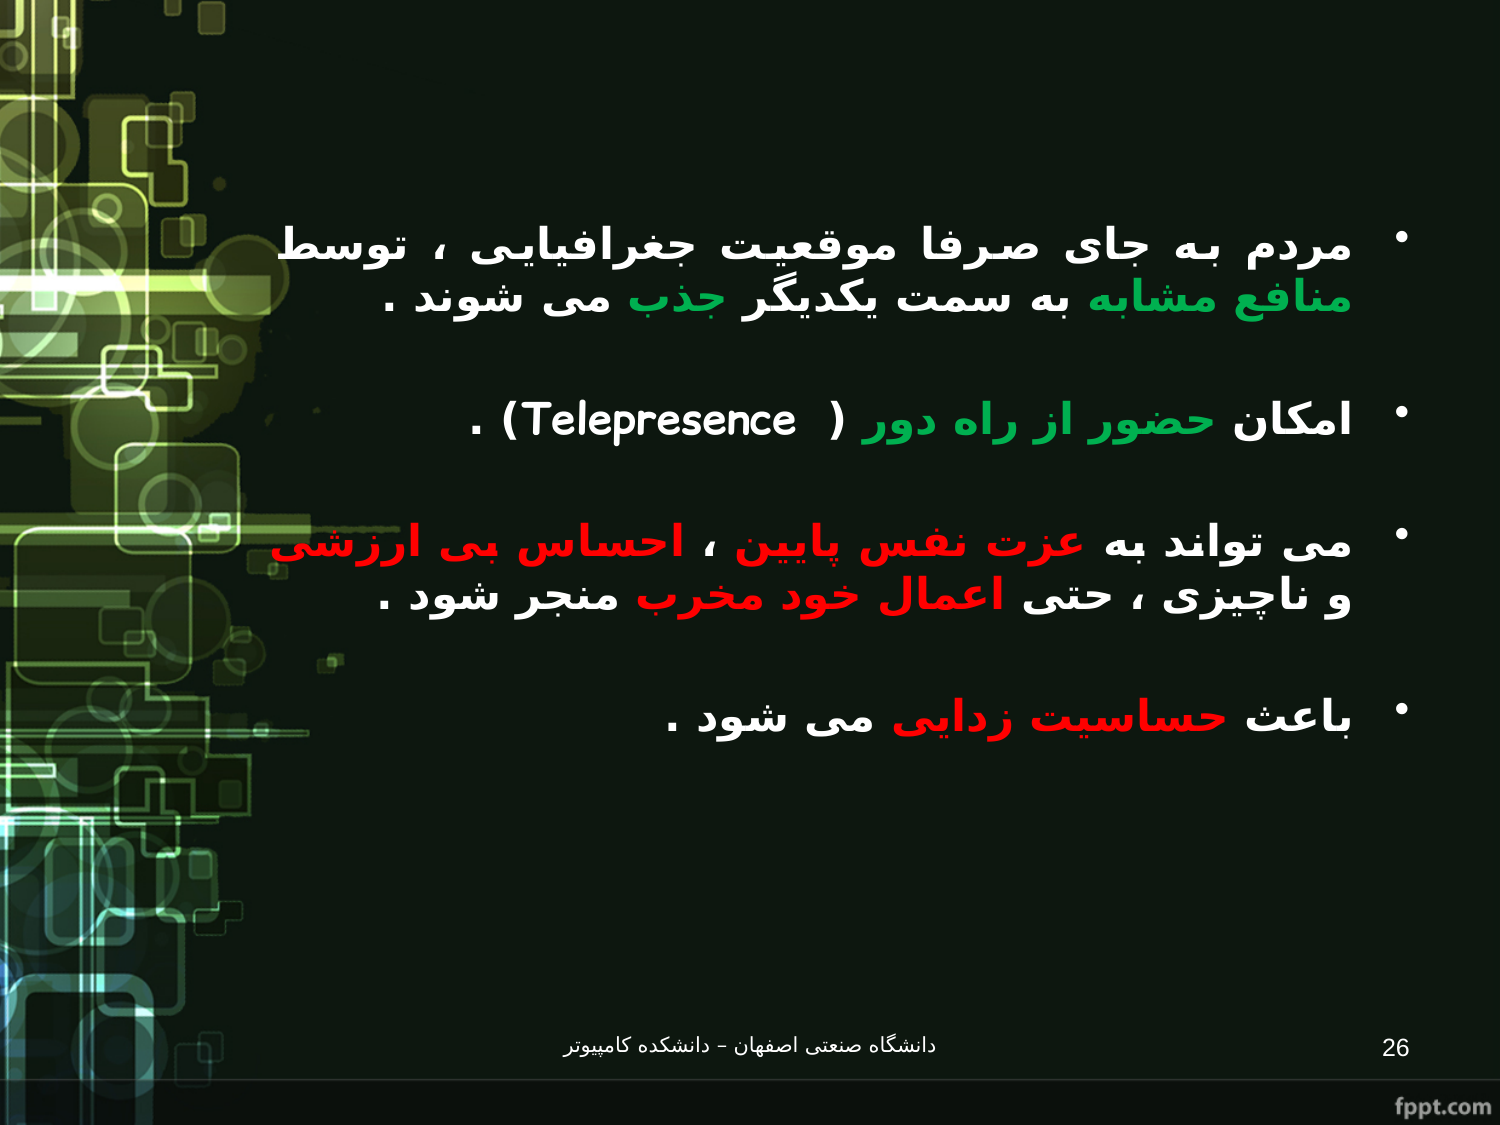

مردم به جای صرفا موقعیت جغرافیایی ، توسط منافع مشابه به سمت یکدیگر جذب می شوند .

امکان حضور از راه دور (  Telepresence) .

می تواند به عزت نفس پایین ، احساس بی ارزشی و ناچیزی ، حتی اعمال خود مخرب منجر شود .

باعث حساسیت زدایی می شود .

دانشگاه صنعتی اصفهان – دانشکده کامپیوتر
26